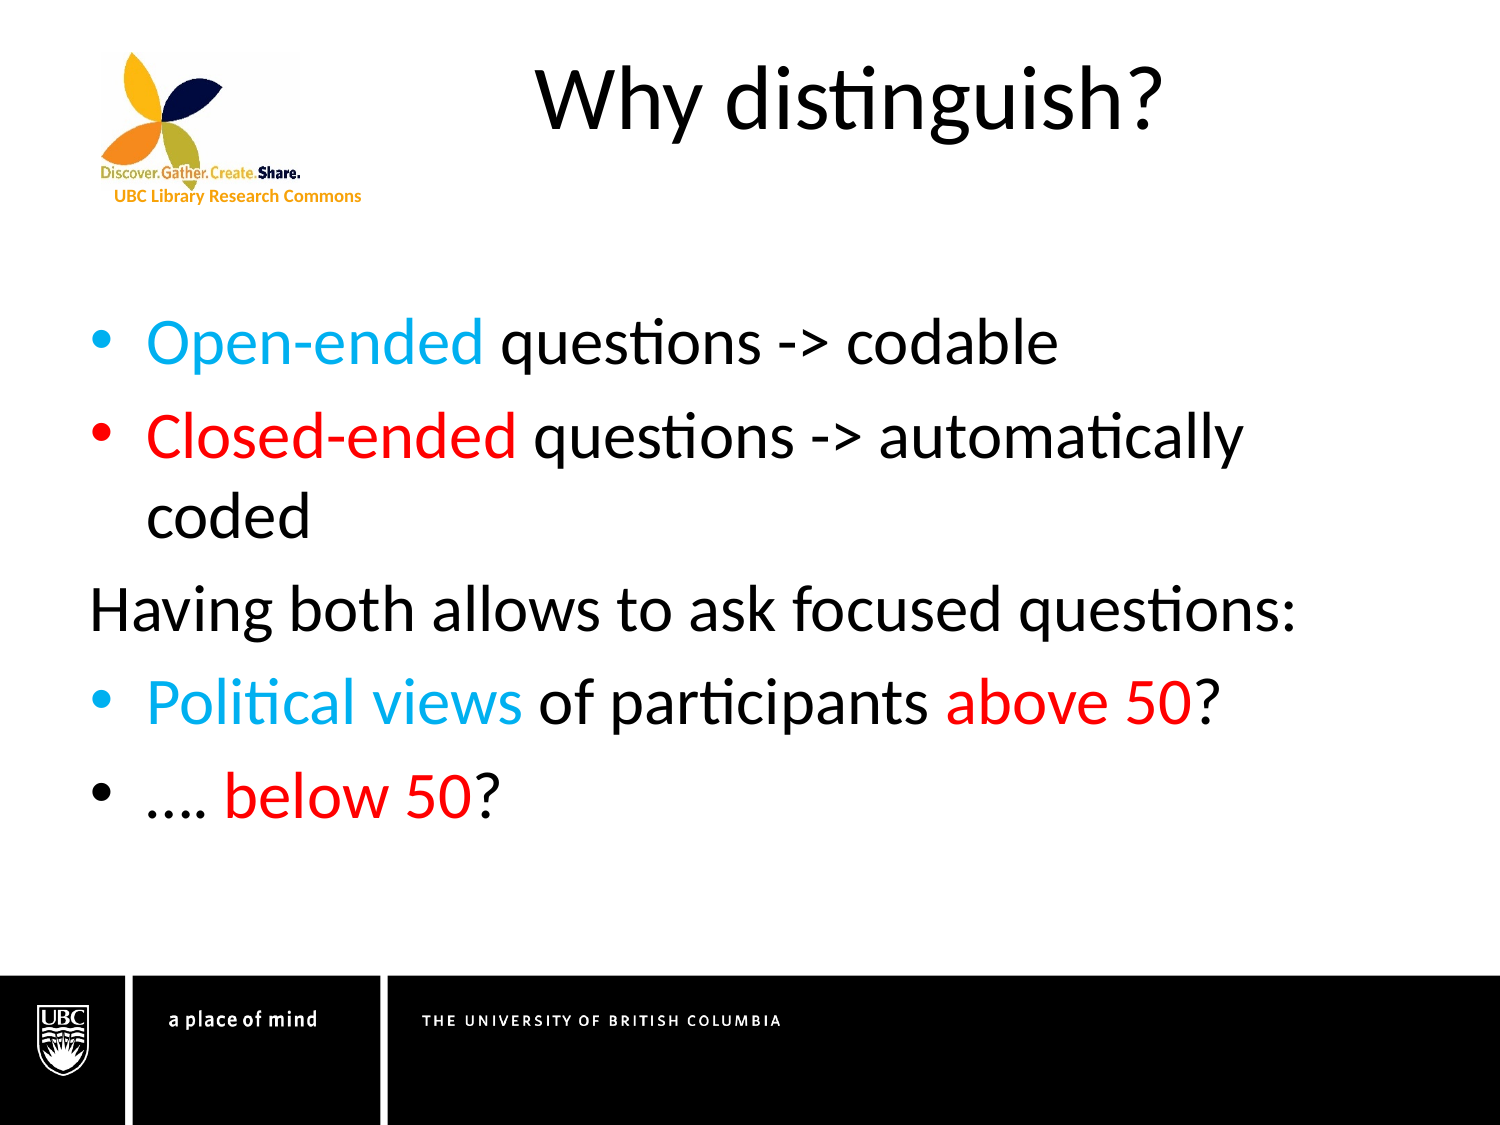

# Why distinguish?
Open-ended questions -> codable
Closed-ended questions -> automatically coded
Having both allows to ask focused questions:
Political views of participants above 50?
…. below 50?